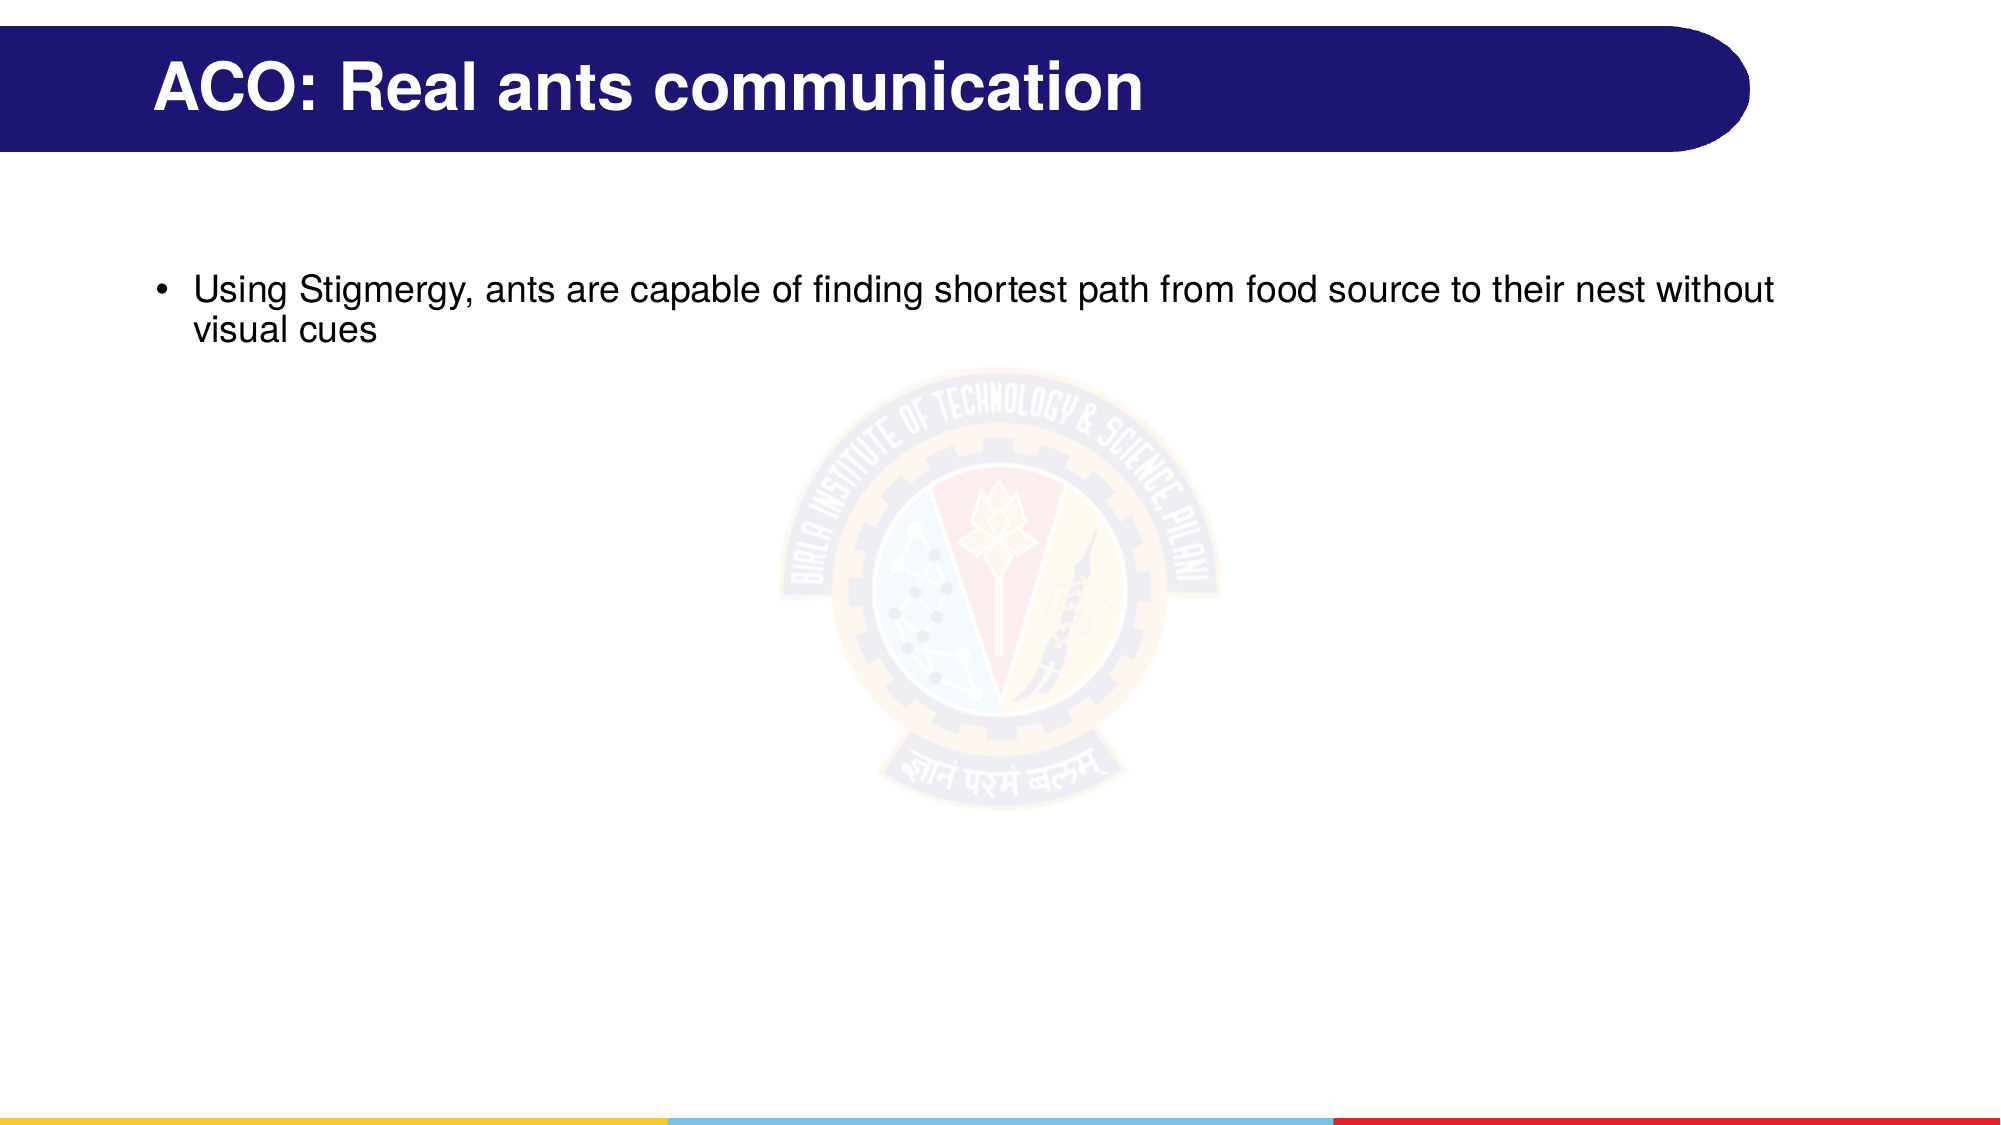

# ACO: Real ants communication

Using Stigmergy, ants are capable of finding shortest path from food source to their nest without visual cues